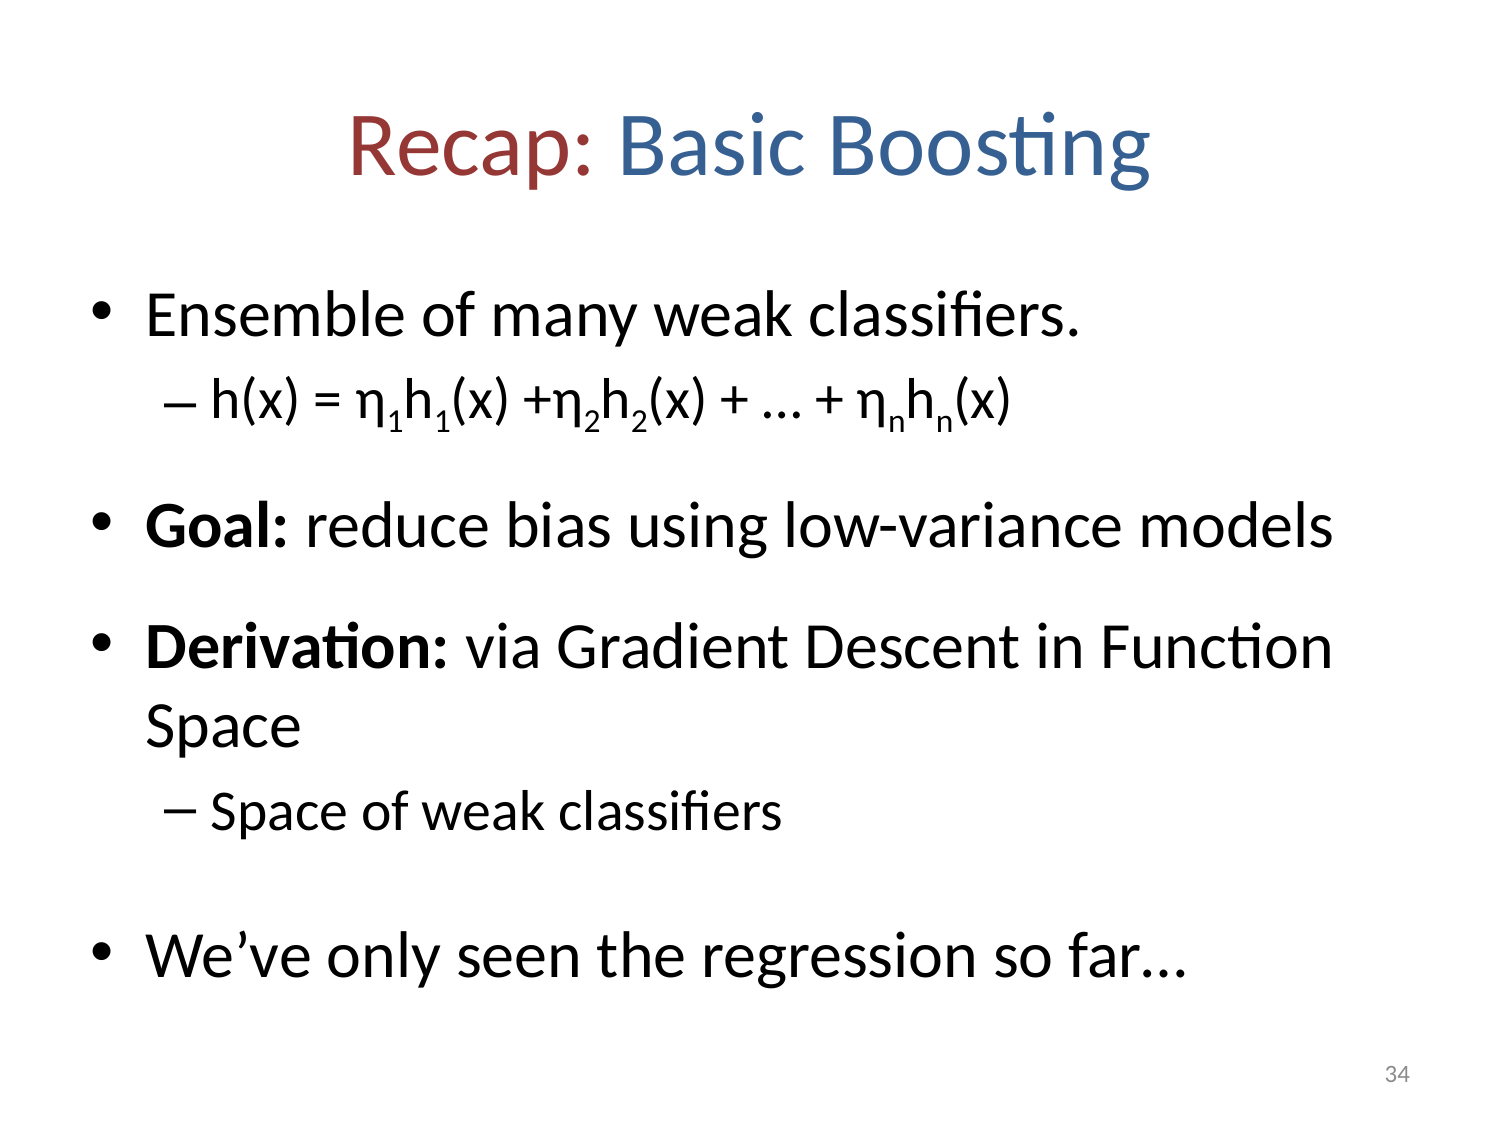

# Recap: Basic Boosting
Ensemble of many weak classifiers.
h(x) = η1h1(x) +η2h2(x) + … + ηnhn(x)

Goal: reduce bias using low-variance models

Derivation: via Gradient Descent in Function Space
Space of weak classifiers

We’ve only seen the regression so far…
34